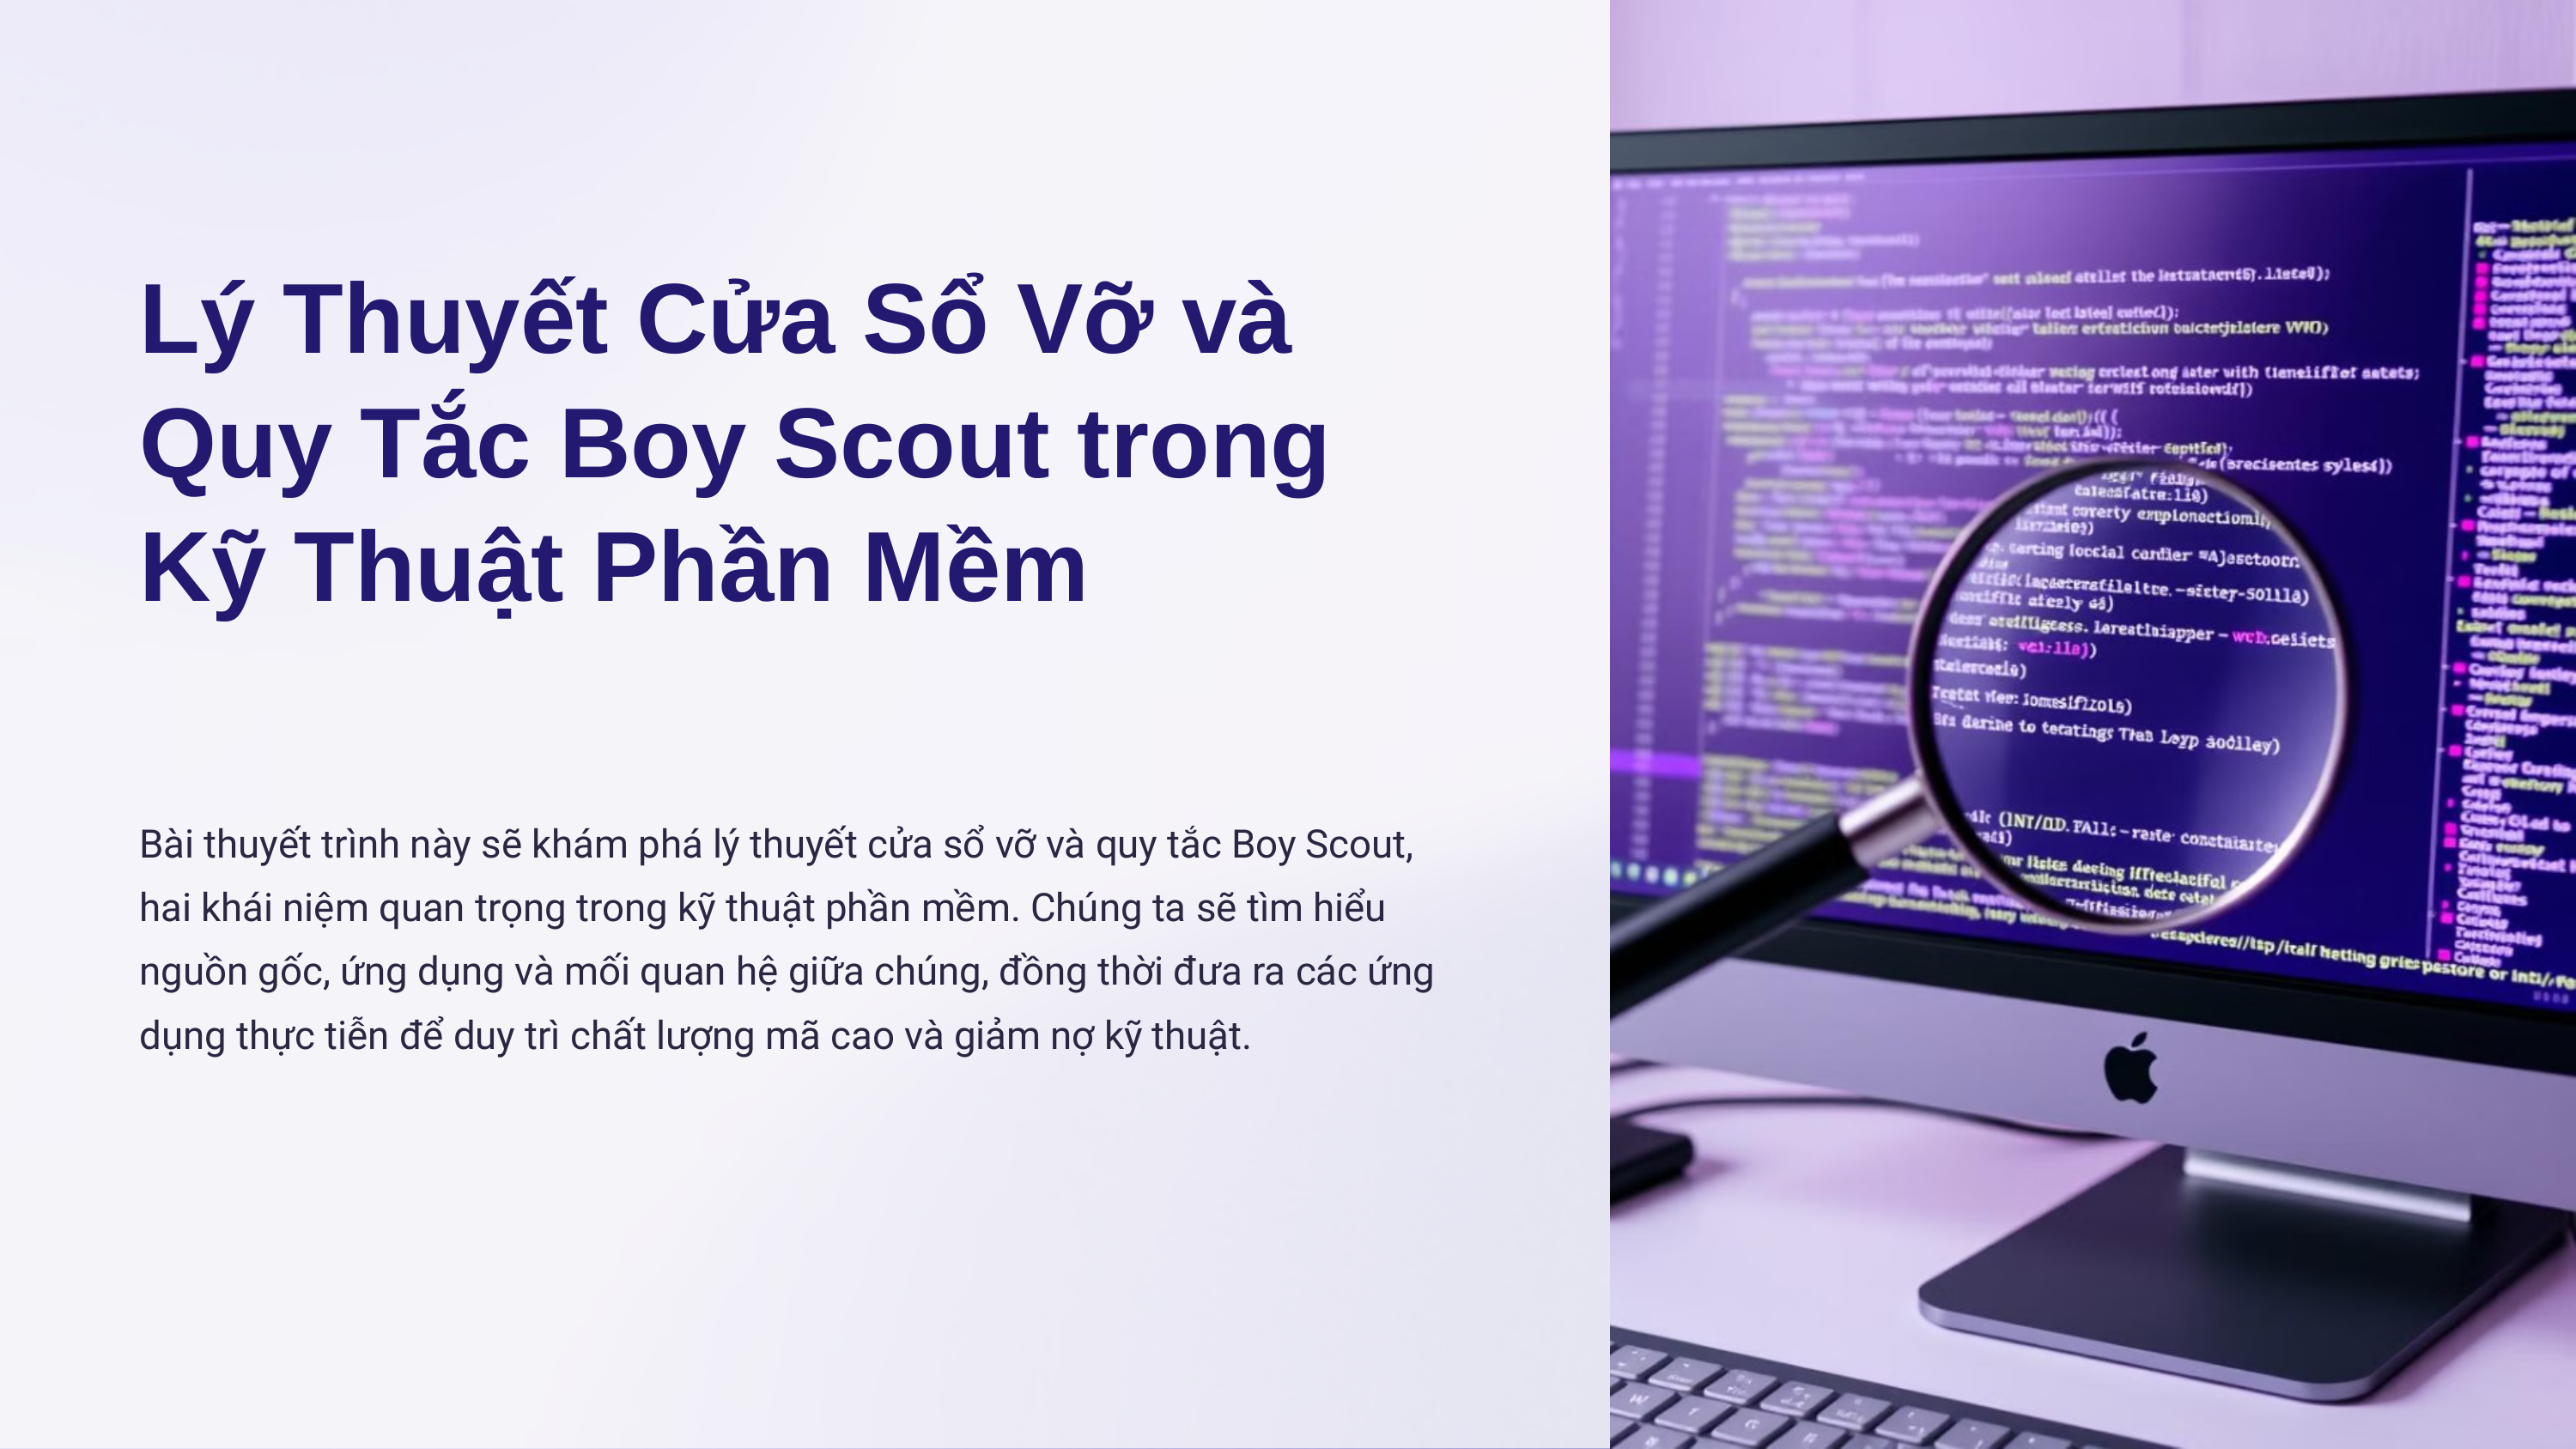

Lý Thuyết Cửa Sổ Vỡ và Quy Tắc Boy Scout trong Kỹ Thuật Phần Mềm

Bài thuyết trình này sẽ khám phá lý thuyết cửa sổ vỡ và quy tắc Boy Scout, hai khái niệm quan trọng trong kỹ thuật phần mềm. Chúng ta sẽ tìm hiểu nguồn gốc, ứng dụng và mối quan hệ giữa chúng, đồng thời đưa ra các ứng dụng thực tiễn để duy trì chất lượng mã cao và giảm nợ kỹ thuật.